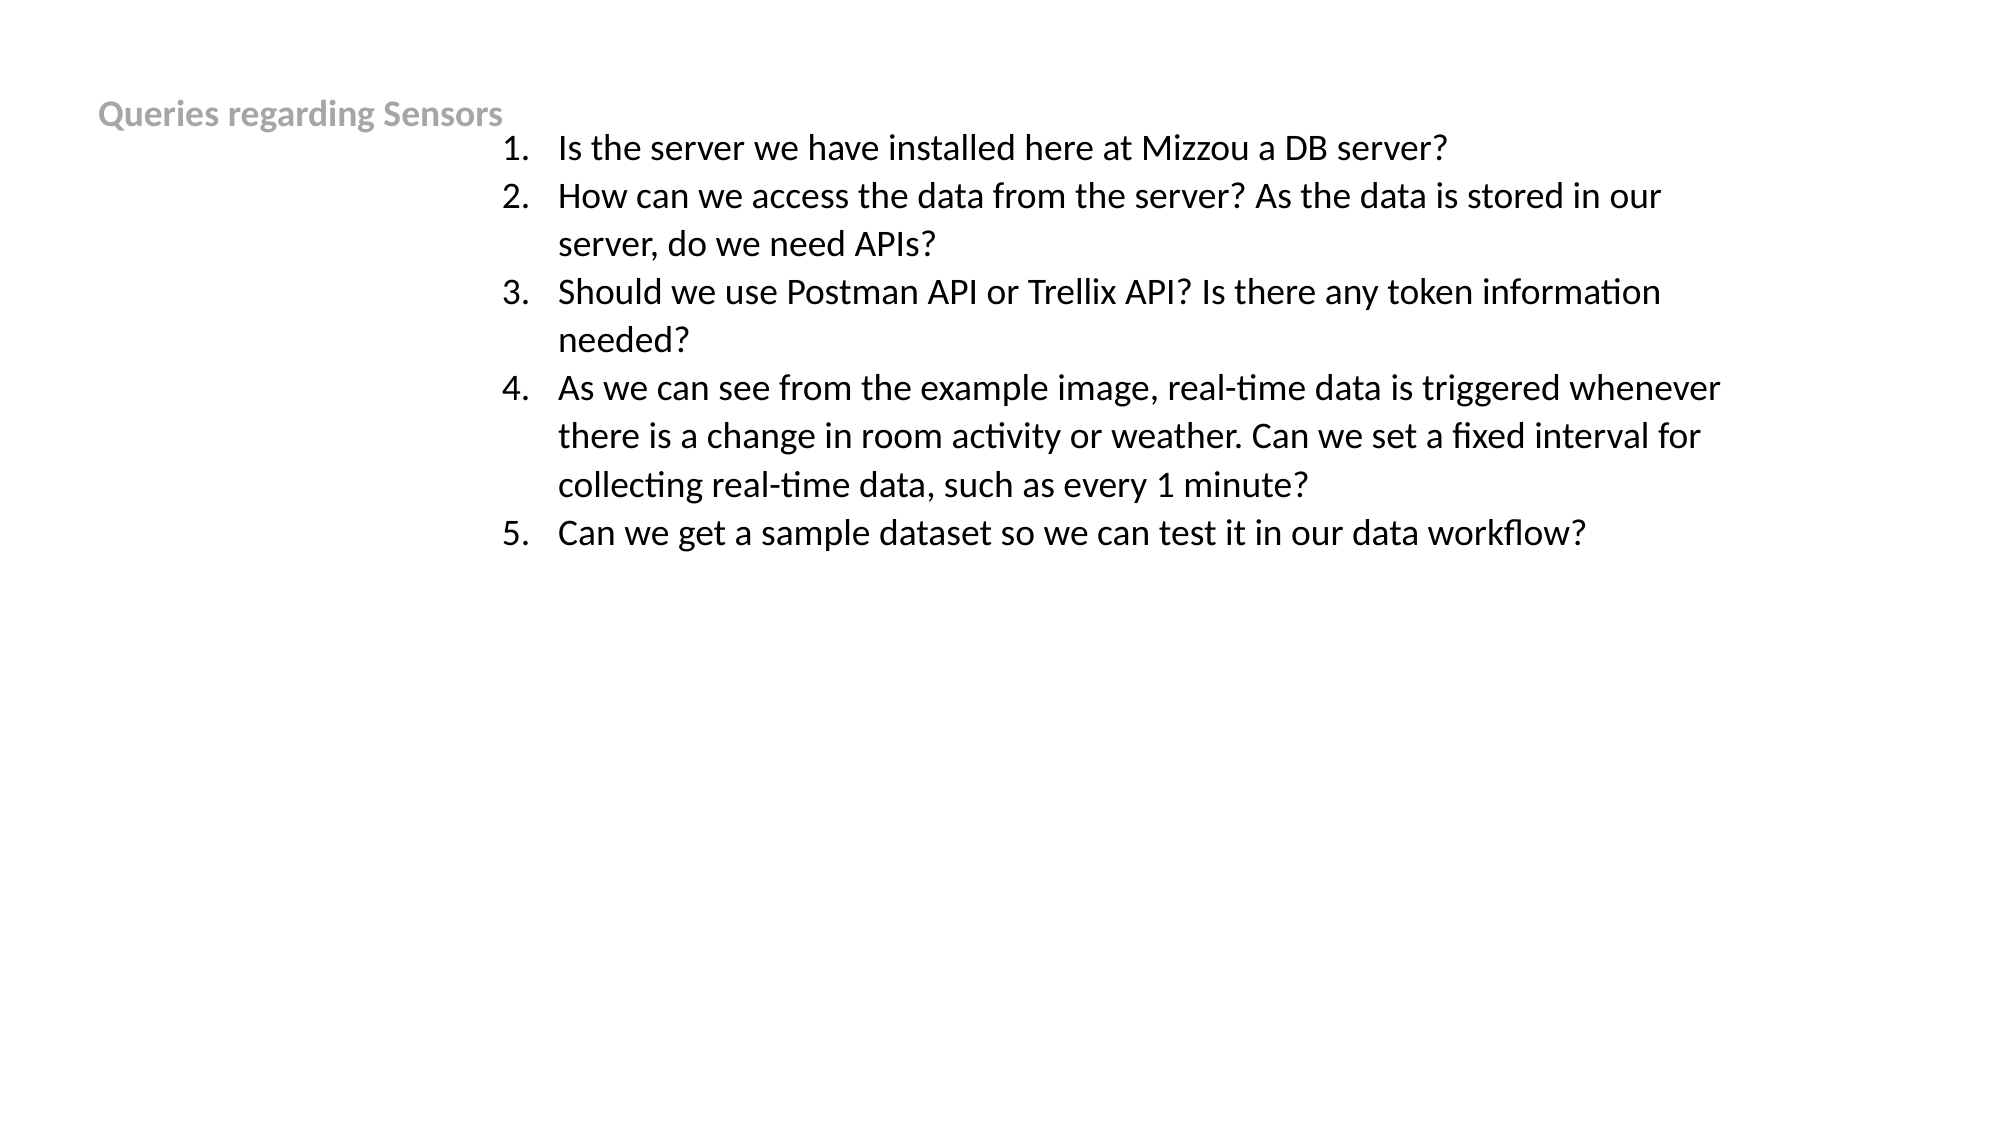

Queries regarding Sensors
Is the server we have installed here at Mizzou a DB server?
How can we access the data from the server? As the data is stored in our server, do we need APIs?
Should we use Postman API or Trellix API? Is there any token information needed?
As we can see from the example image, real-time data is triggered whenever there is a change in room activity or weather. Can we set a fixed interval for collecting real-time data, such as every 1 minute?
Can we get a sample dataset so we can test it in our data workflow?